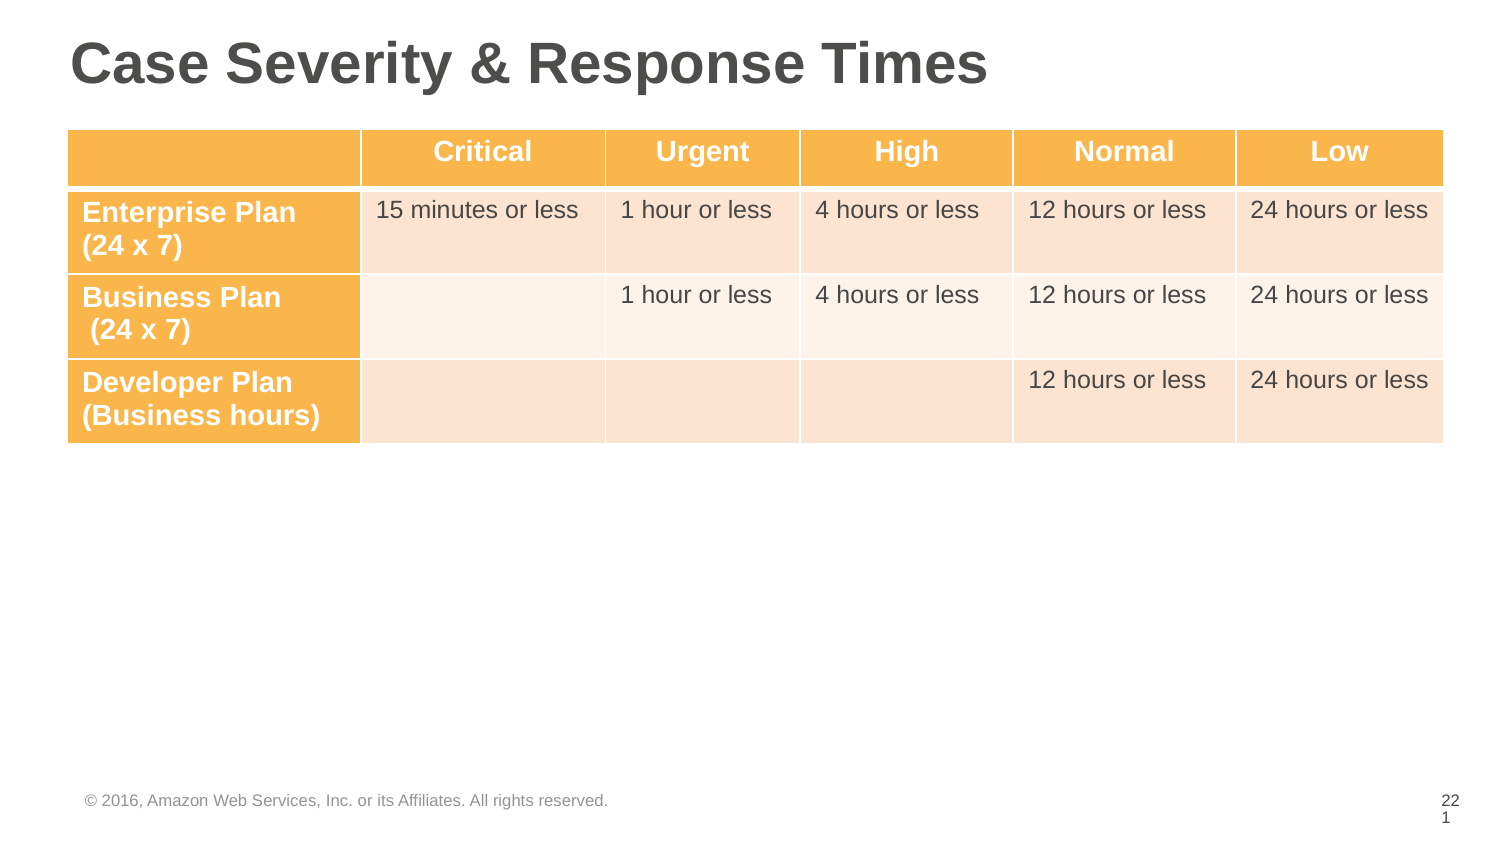

# Case Severity & Response Times
|  | Critical | Urgent | High | Normal | Low |
| --- | --- | --- | --- | --- | --- |
| Enterprise Plan (24 x 7) | 15 minutes or less | 1 hour or less | 4 hours or less | 12 hours or less | 24 hours or less |
| Business Plan (24 x 7) |  | 1 hour or less | 4 hours or less | 12 hours or less | 24 hours or less |
| Developer Plan (Business hours) |  |  |  | 12 hours or less | 24 hours or less |
© 2016, Amazon Web Services, Inc. or its Affiliates. All rights reserved.
221